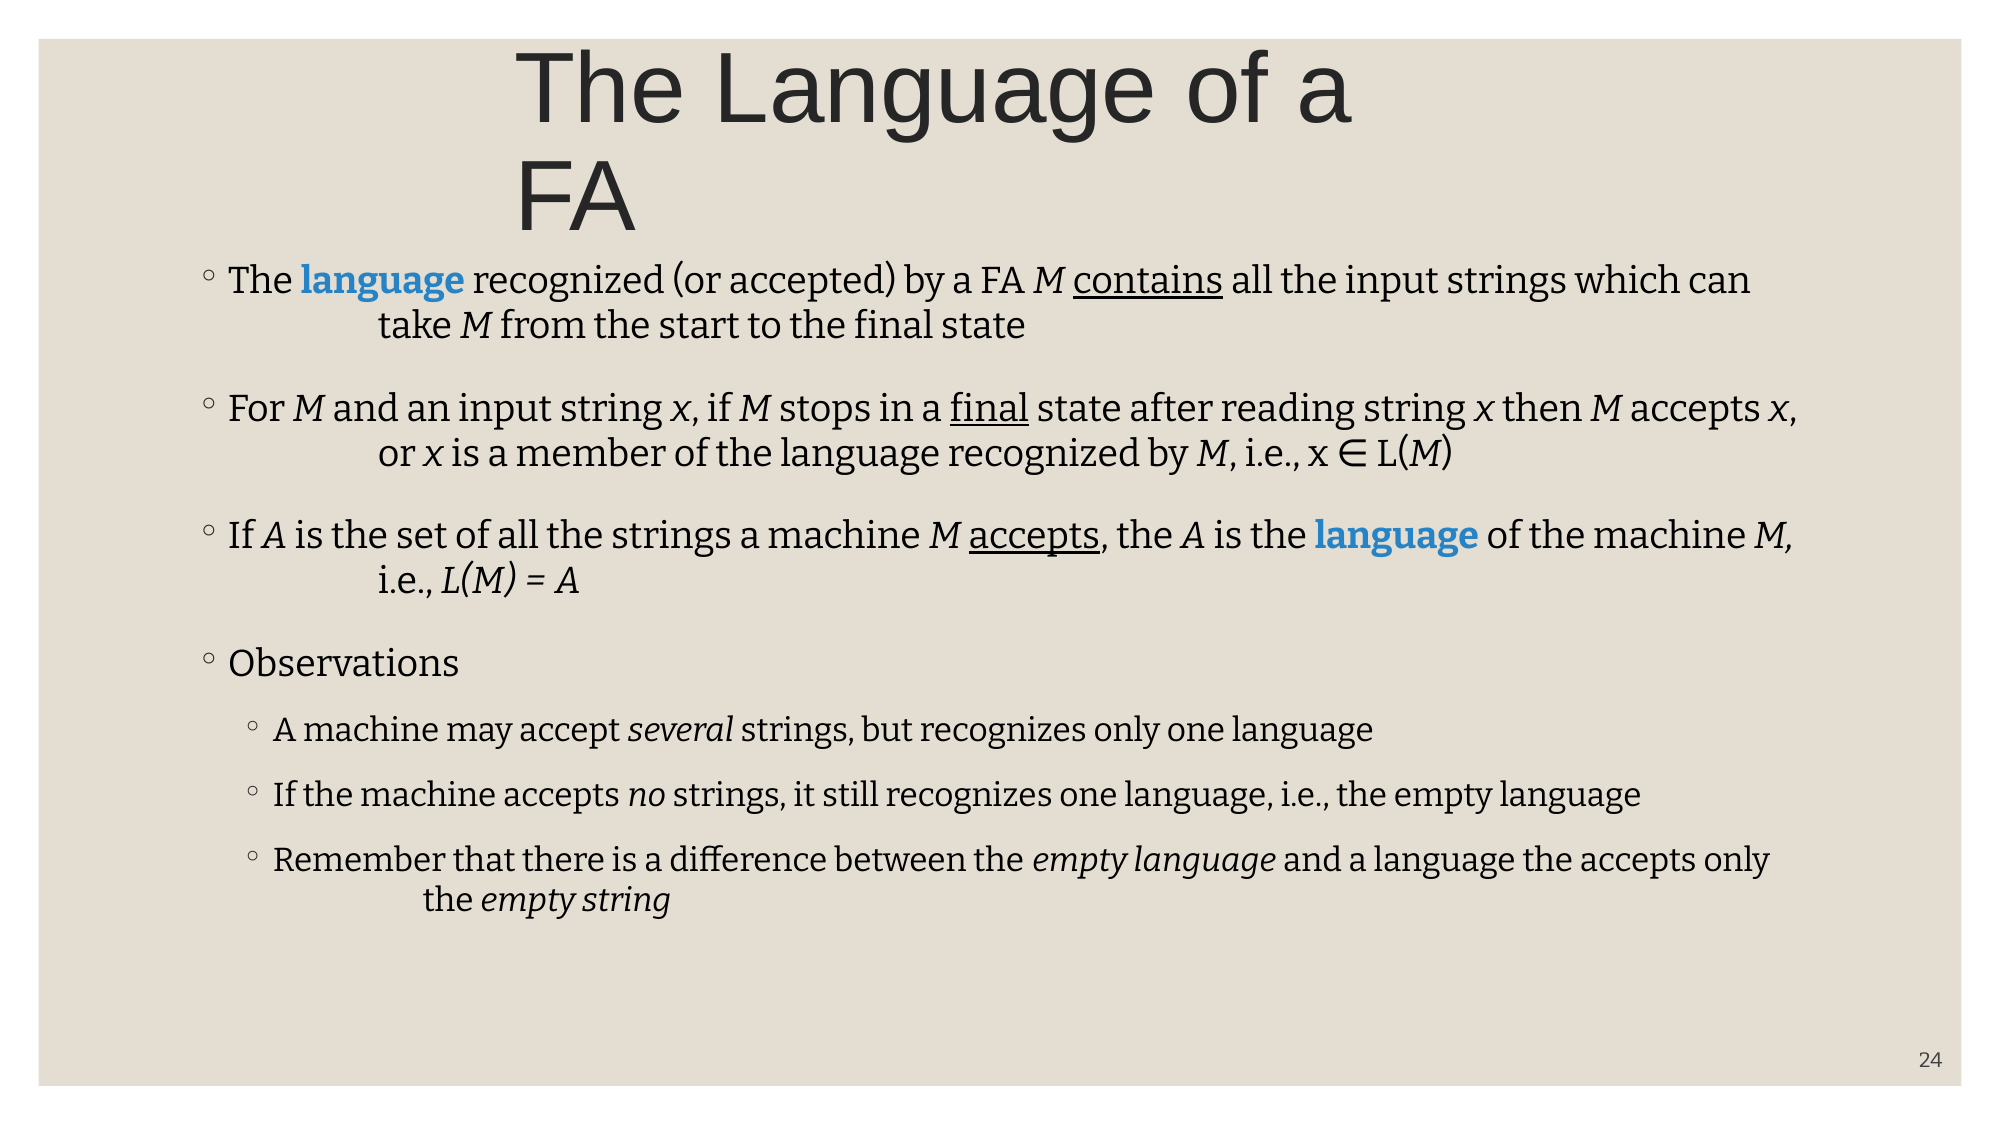

# The Language of a FA
The language recognized (or accepted) by a FA M contains all the input strings which can 	take M from the start to the final state
For M and an input string x, if M stops in a ﬁnal state after reading string x then M accepts x, 	or x is a member of the language recognized by M, i.e., x ∈ L(M)
If A is the set of all the strings a machine M accepts, the A is the language of the machine M, 	i.e., L(M) = A
Observations
A machine may accept several strings, but recognizes only one language
If the machine accepts no strings, it still recognizes one language, i.e., the empty language
Remember that there is a difference between the empty language and a language the accepts only 	the empty string
24